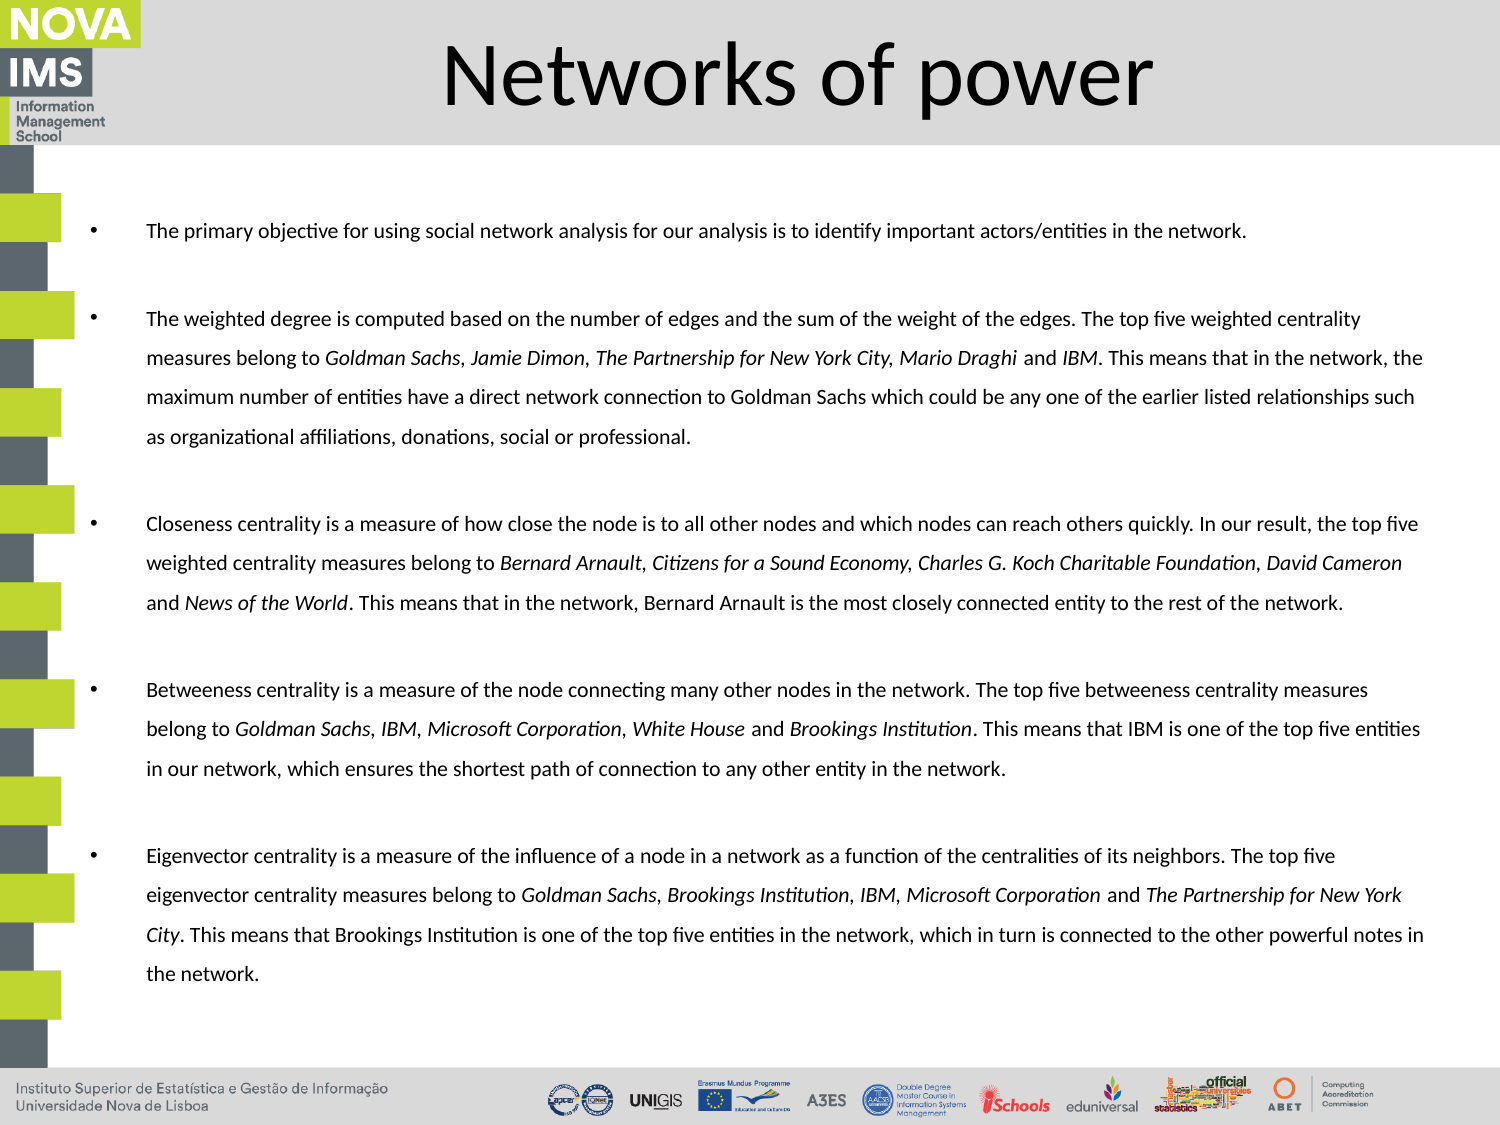

# Networks of power
The primary objective for using social network analysis for our analysis is to identify important actors/entities in the network.

The weighted degree is computed based on the number of edges and the sum of the weight of the edges. The top five weighted centrality measures belong to Goldman Sachs, Jamie Dimon, The Partnership for New York City, Mario Draghi and IBM. This means that in the network, the maximum number of entities have a direct network connection to Goldman Sachs which could be any one of the earlier listed relationships such as organizational affiliations, donations, social or professional.

Closeness centrality is a measure of how close the node is to all other nodes and which nodes can reach others quickly. In our result, the top five weighted centrality measures belong to Bernard Arnault, Citizens for a Sound Economy, Charles G. Koch Charitable Foundation, David Cameron and News of the World. This means that in the network, Bernard Arnault is the most closely connected entity to the rest of the network.

Betweeness centrality is a measure of the node connecting many other nodes in the network. The top five betweeness centrality measures belong to Goldman Sachs, IBM, Microsoft Corporation, White House and Brookings Institution. This means that IBM is one of the top five entities in our network, which ensures the shortest path of connection to any other entity in the network.

Eigenvector centrality is a measure of the influence of a node in a network as a function of the centralities of its neighbors. The top five eigenvector centrality measures belong to Goldman Sachs, Brookings Institution, IBM, Microsoft Corporation and The Partnership for New York City. This means that Brookings Institution is one of the top five entities in the network, which in turn is connected to the other powerful notes in the network.